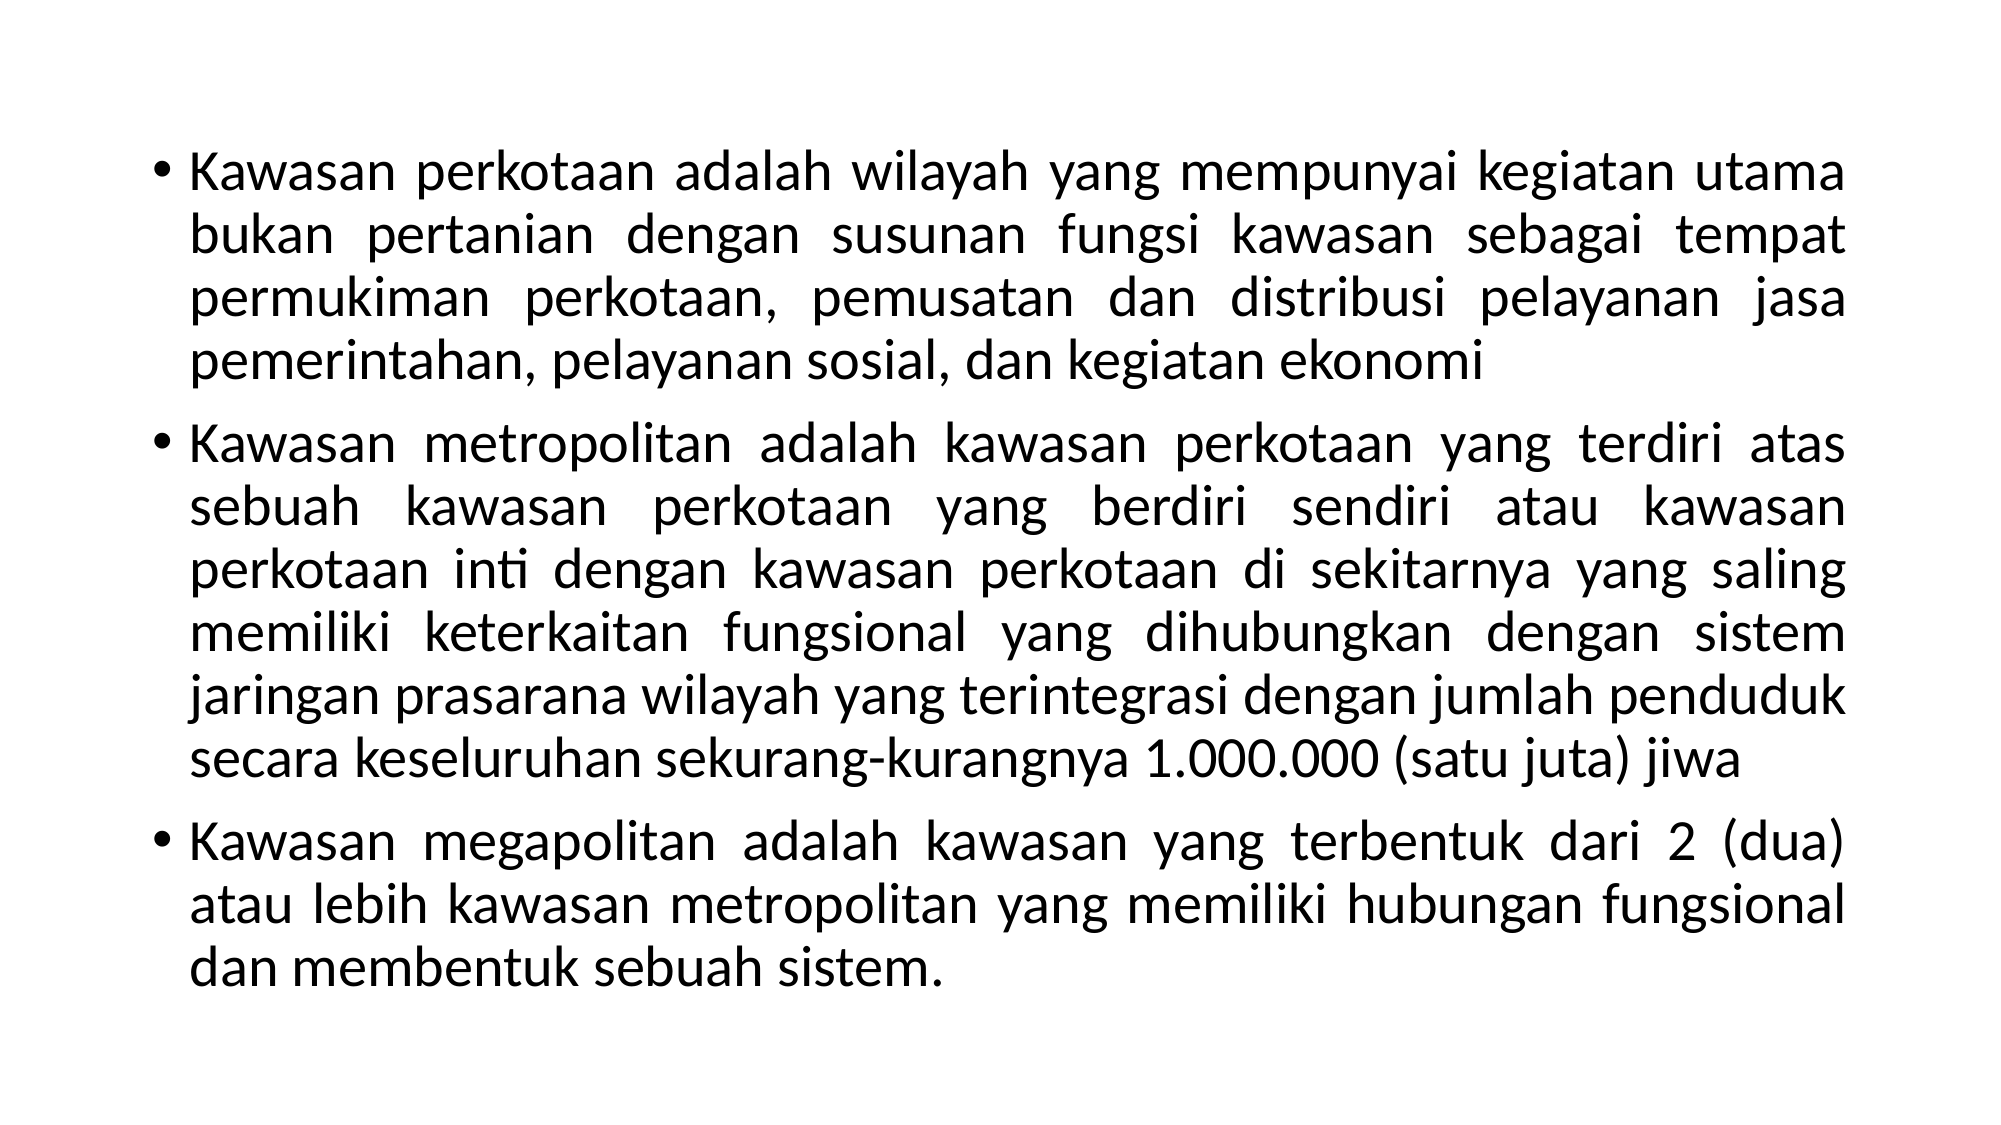

Kawasan perkotaan adalah wilayah yang mempunyai kegiatan utama bukan pertanian dengan susunan fungsi kawasan sebagai tempat permukiman perkotaan, pemusatan dan distribusi pelayanan jasa pemerintahan, pelayanan sosial, dan kegiatan ekonomi
Kawasan metropolitan adalah kawasan perkotaan yang terdiri atas sebuah kawasan perkotaan yang berdiri sendiri atau kawasan perkotaan inti dengan kawasan perkotaan di sekitarnya yang saling memiliki keterkaitan fungsional yang dihubungkan dengan sistem jaringan prasarana wilayah yang terintegrasi dengan jumlah penduduk secara keseluruhan sekurang-kurangnya 1.000.000 (satu juta) jiwa
Kawasan megapolitan adalah kawasan yang terbentuk dari 2 (dua) atau lebih kawasan metropolitan yang memiliki hubungan fungsional dan membentuk sebuah sistem.